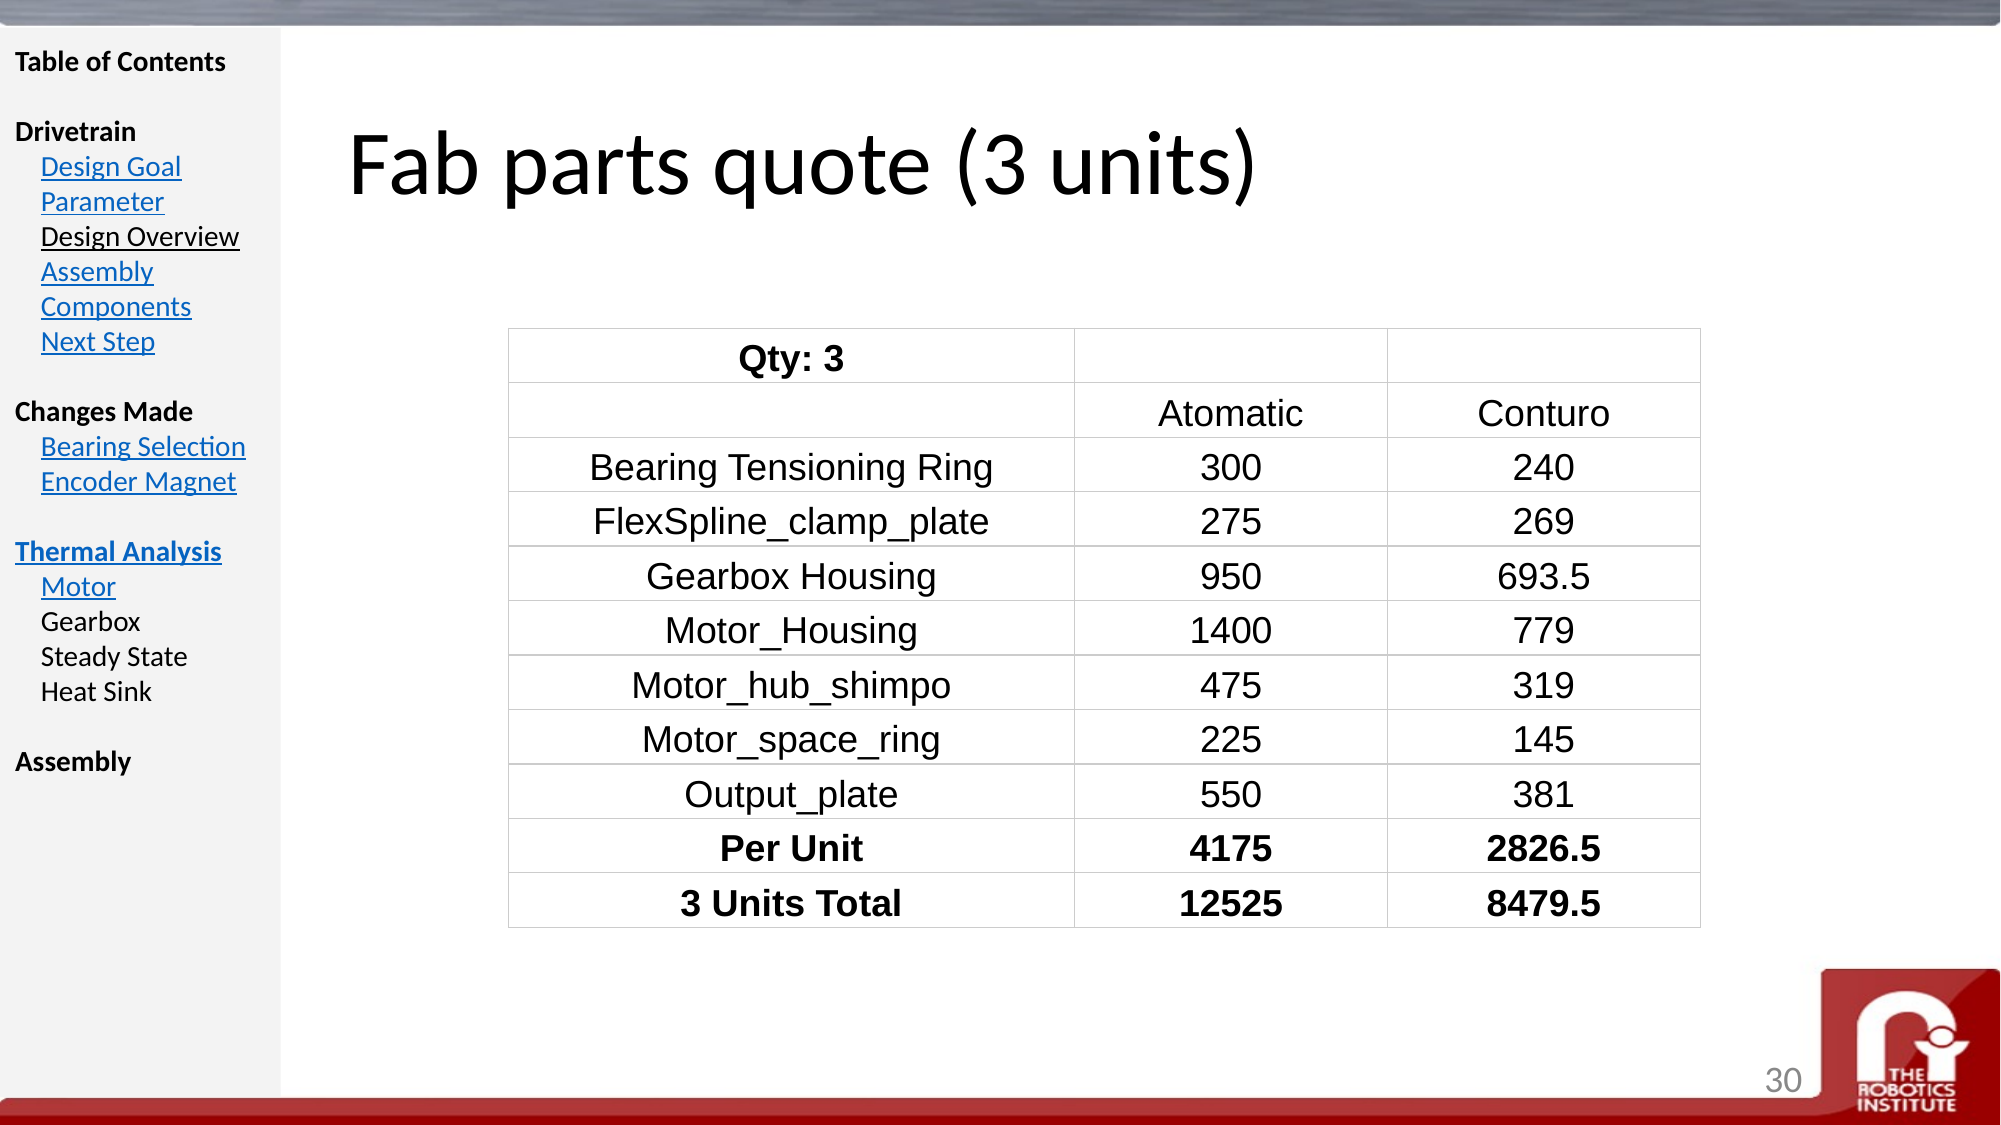

# Fab parts quote (3 units)
| Qty: 3 |  |  |
| --- | --- | --- |
|  | Atomatic | Conturo |
| Bearing Tensioning Ring | 300 | 240 |
| FlexSpline\_clamp\_plate | 275 | 269 |
| Gearbox Housing | 950 | 693.5 |
| Motor\_Housing | 1400 | 779 |
| Motor\_hub\_shimpo | 475 | 319 |
| Motor\_space\_ring | 225 | 145 |
| Output\_plate | 550 | 381 |
| Per Unit | 4175 | 2826.5 |
| 3 Units Total | 12525 | 8479.5 |
30